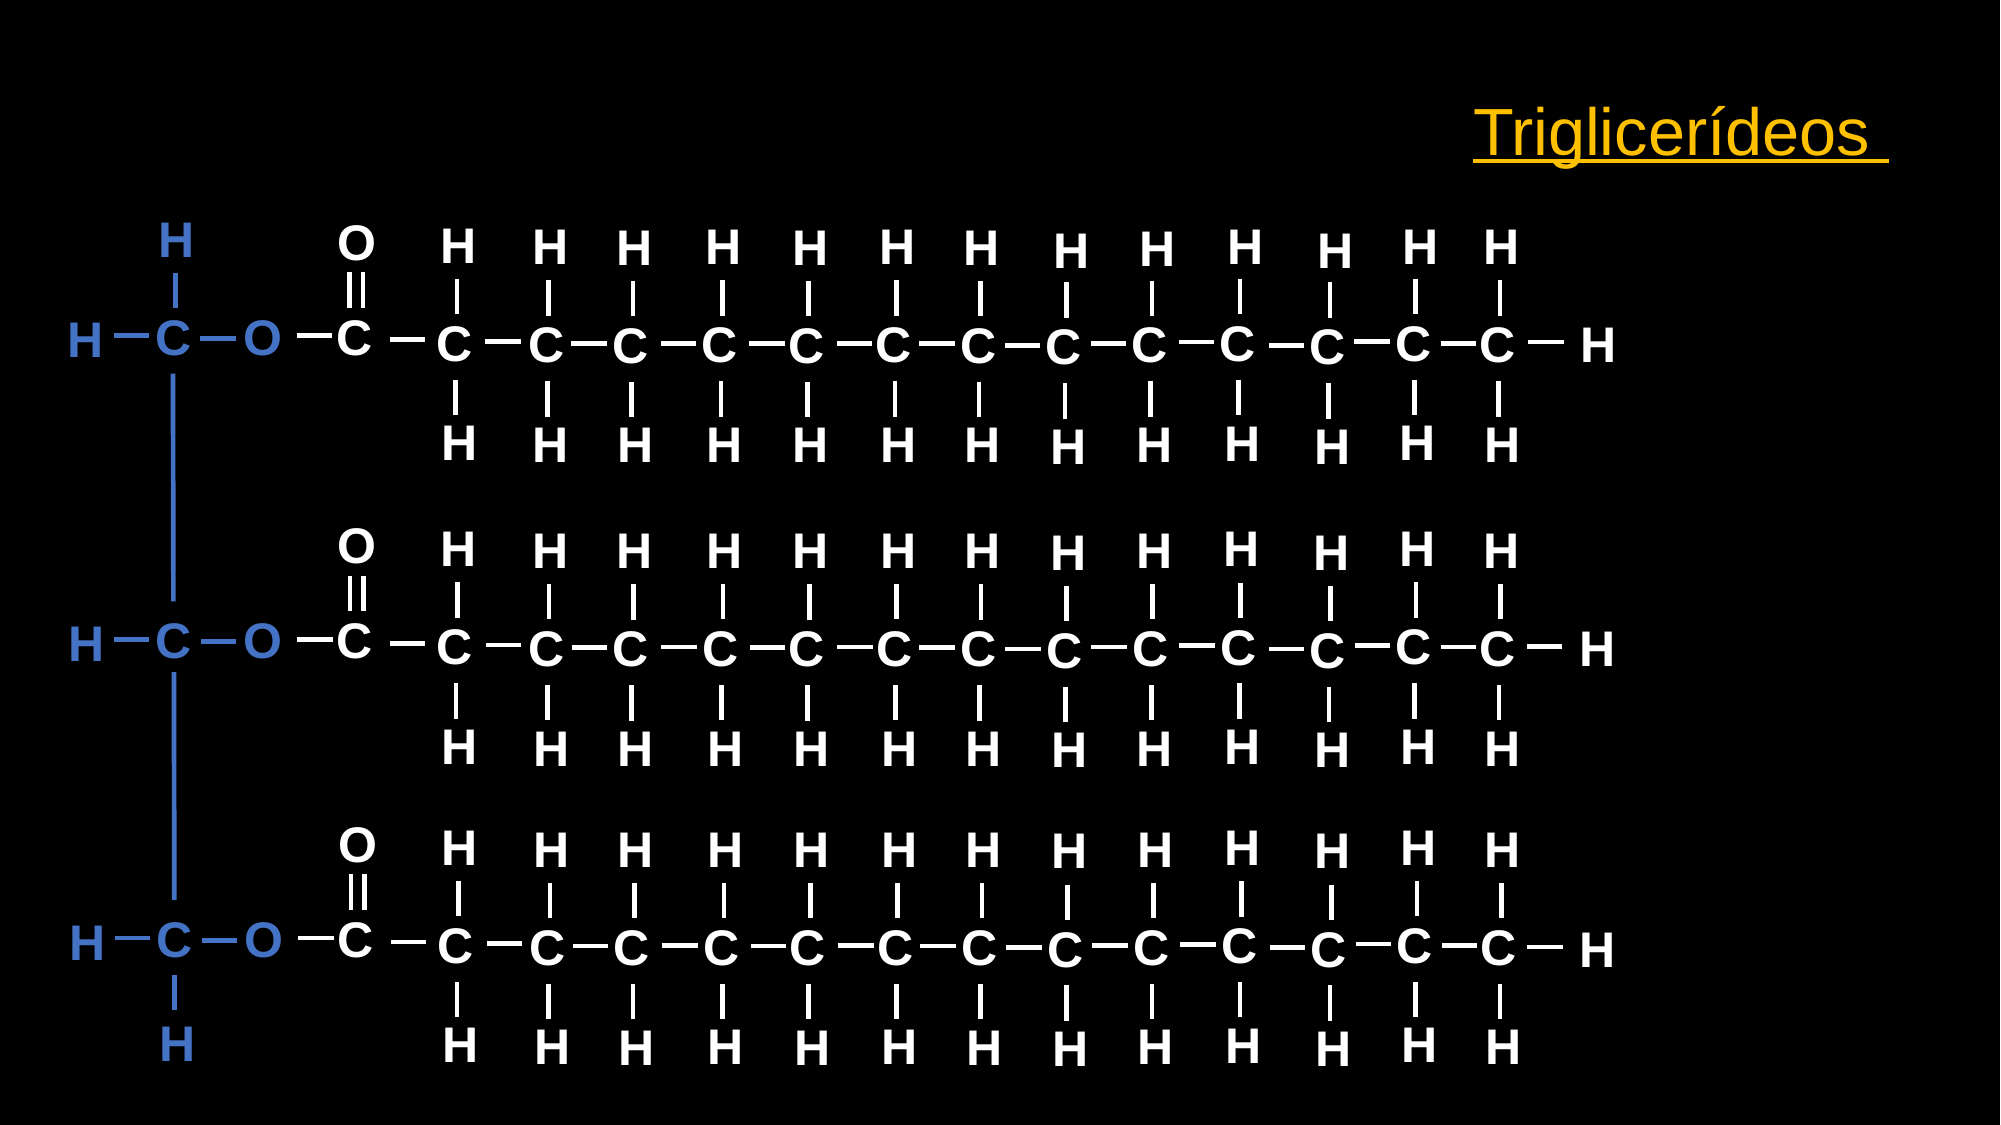

Triglicerídeos
H
O
H
H
H
H
H
H
H
H
H
H
H
H
H
C
C
O
H
C
C
C
H
C
C
C
C
C
C
C
C
C
C
H
H
H
H
H
H
H
H
H
H
H
H
H
O
H
H
H
H
H
H
H
H
H
H
H
H
H
C
C
O
H
C
C
C
C
C
C
C
C
H
C
C
C
C
C
H
H
H
H
H
H
H
H
H
H
H
H
H
O
H
H
H
H
H
H
H
H
H
H
H
H
H
C
C
O
H
C
C
C
C
C
C
C
C
C
C
C
C
C
H
H
H
H
H
H
H
H
H
H
H
H
H
H
H